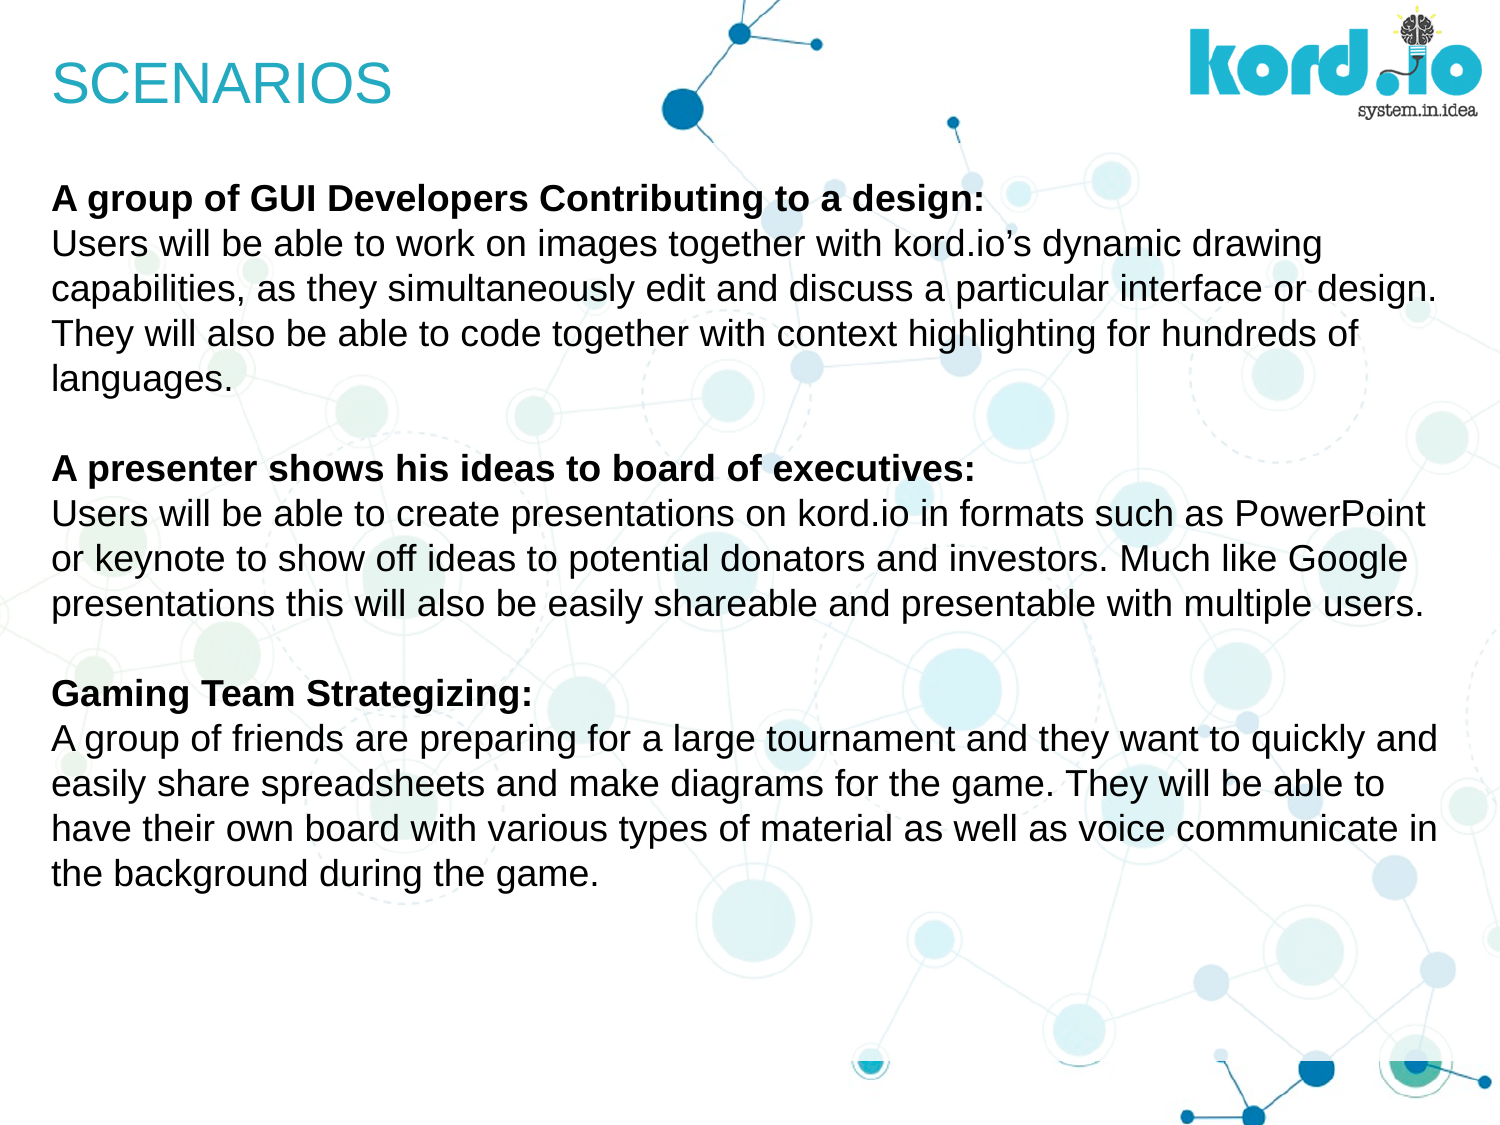

SCENARIOS
A group of GUI Developers Contributing to a design:
Users will be able to work on images together with kord.io’s dynamic drawing capabilities, as they simultaneously edit and discuss a particular interface or design. They will also be able to code together with context highlighting for hundreds of languages.

A presenter shows his ideas to board of executives:
Users will be able to create presentations on kord.io in formats such as PowerPoint or keynote to show off ideas to potential donators and investors. Much like Google presentations this will also be easily shareable and presentable with multiple users.

Gaming Team Strategizing:
A group of friends are preparing for a large tournament and they want to quickly and easily share spreadsheets and make diagrams for the game. They will be able to have their own board with various types of material as well as voice communicate in the background during the game.